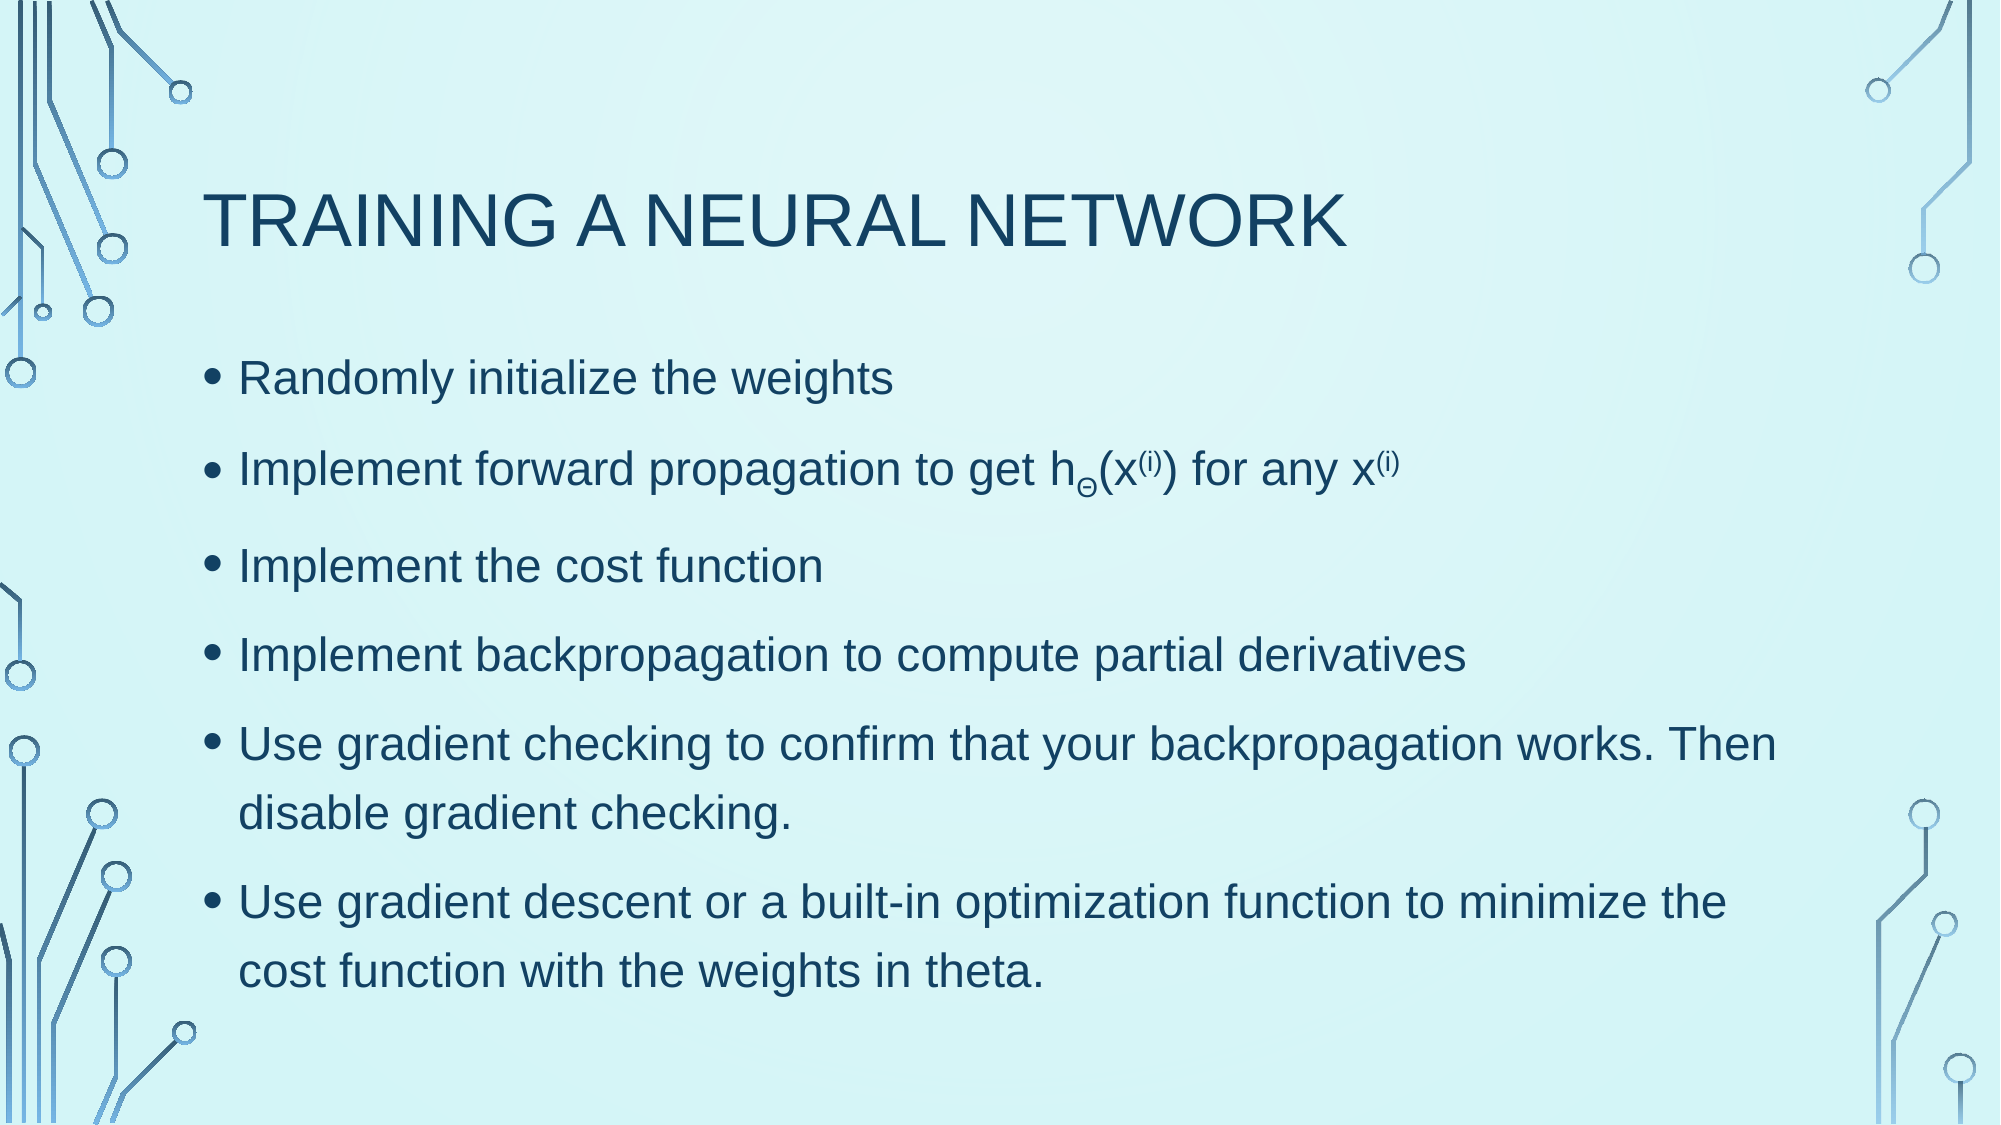

# Training a neural network
Randomly initialize the weights
Implement forward propagation to get hΘ(x(i)) for any x(i)
Implement the cost function
Implement backpropagation to compute partial derivatives
Use gradient checking to confirm that your backpropagation works. Then disable gradient checking.
Use gradient descent or a built-in optimization function to minimize the cost function with the weights in theta.